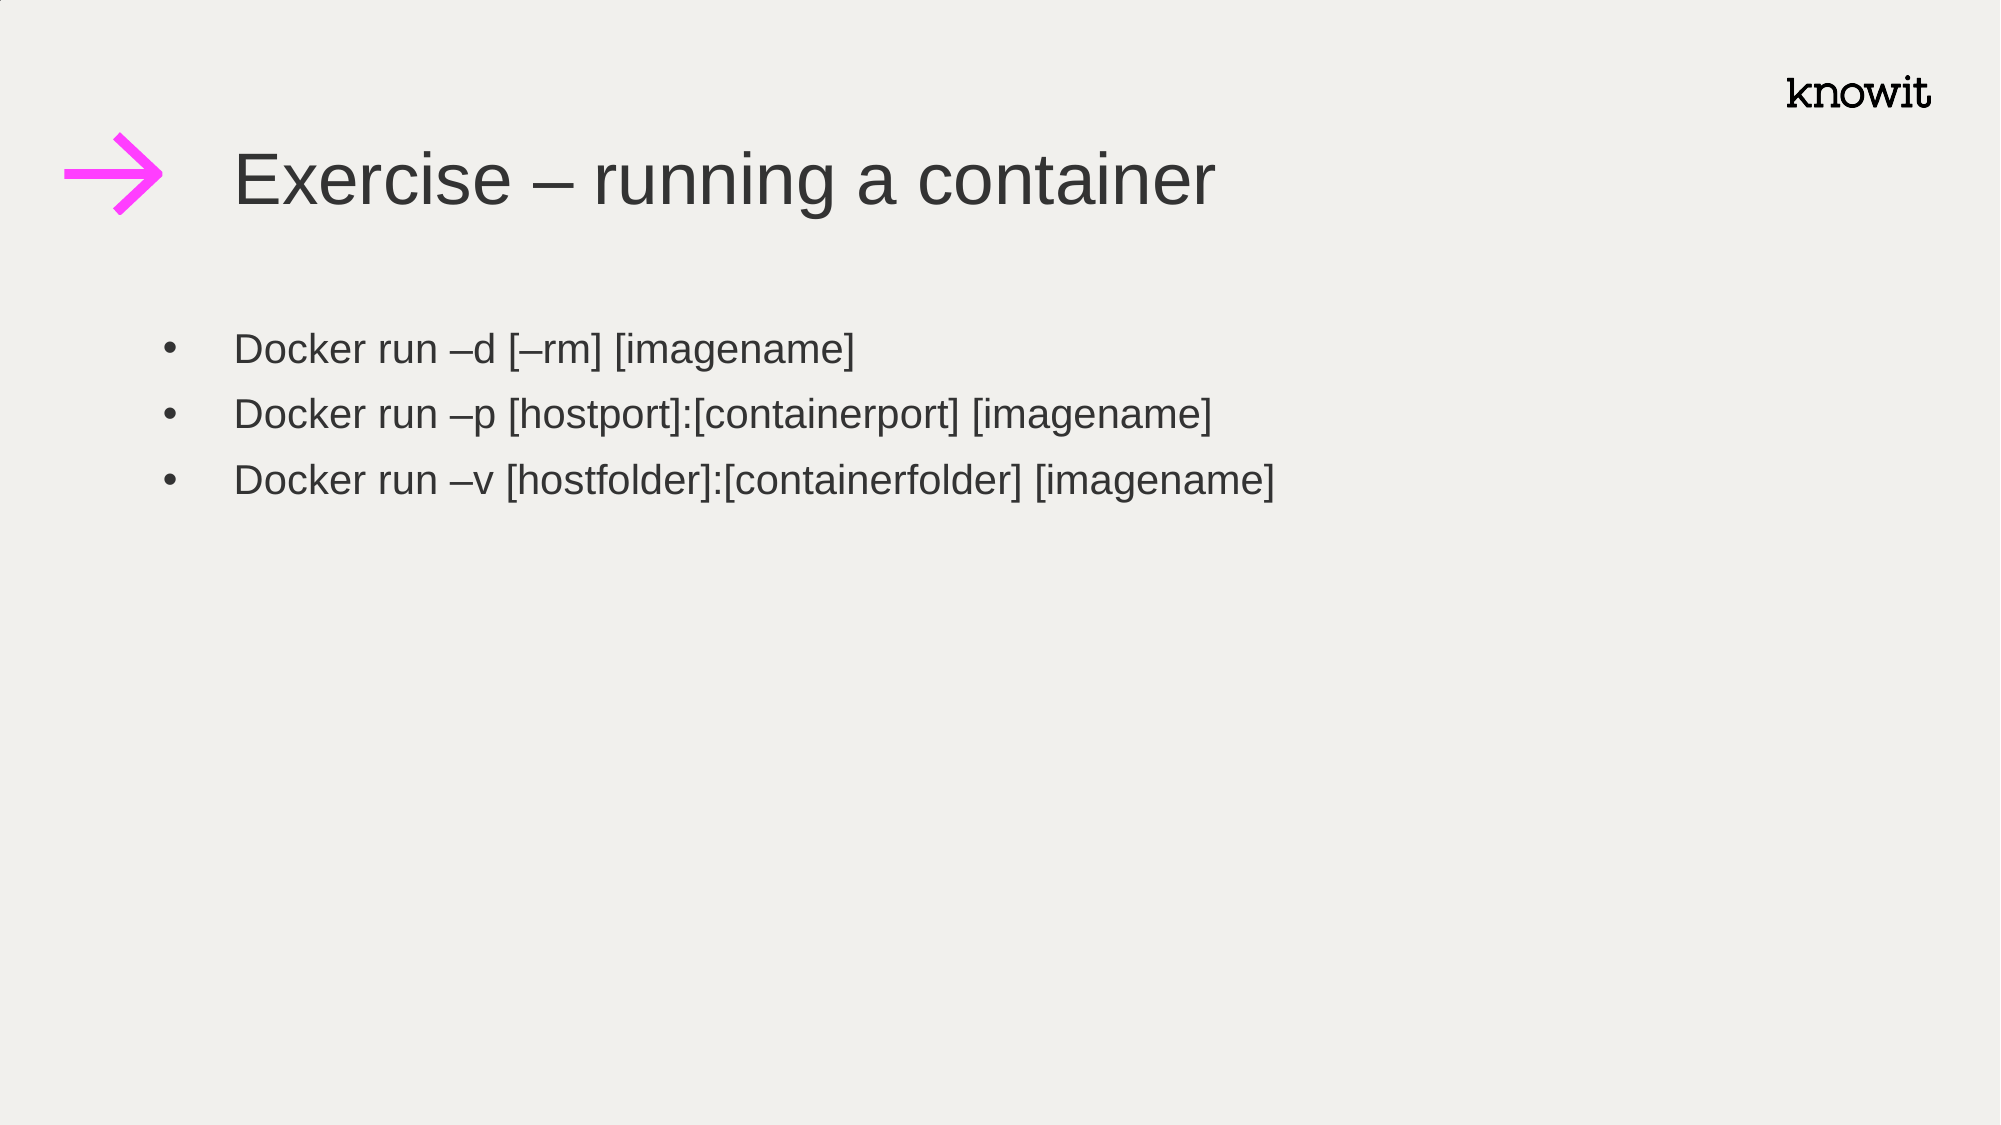

# Exercise – running a container
Docker run –d [–rm] [imagename]
Docker run –p [hostport]:[containerport] [imagename]
Docker run –v [hostfolder]:[containerfolder] [imagename]